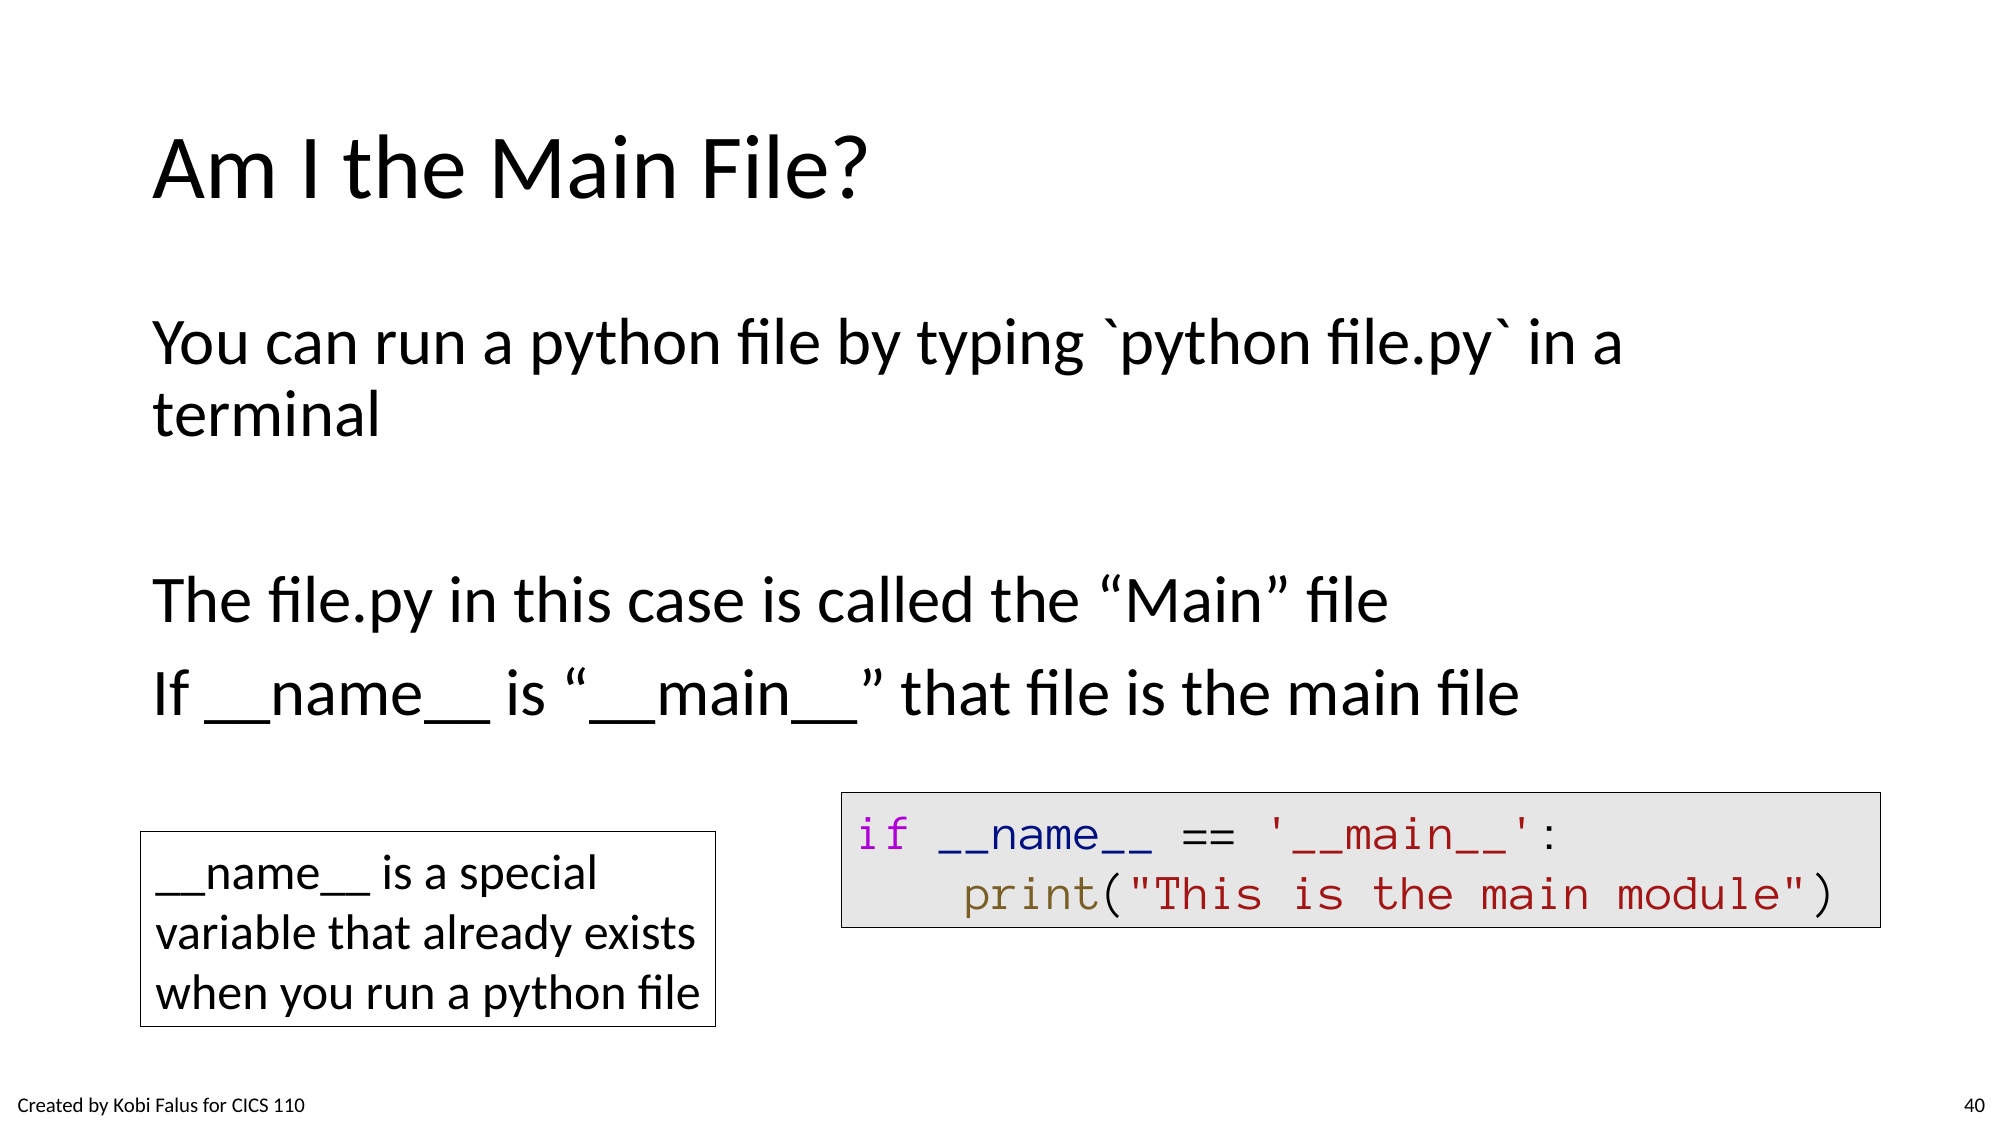

# Am I the Main File?
You can run a python file by typing `python file.py` in a terminal

The file.py in this case is called the “Main” file
If __name__ is “__main__” that file is the main file
if __name__ == '__main__':
    print("This is the main module")
__name__ is a special
variable that already exists
when you run a python file